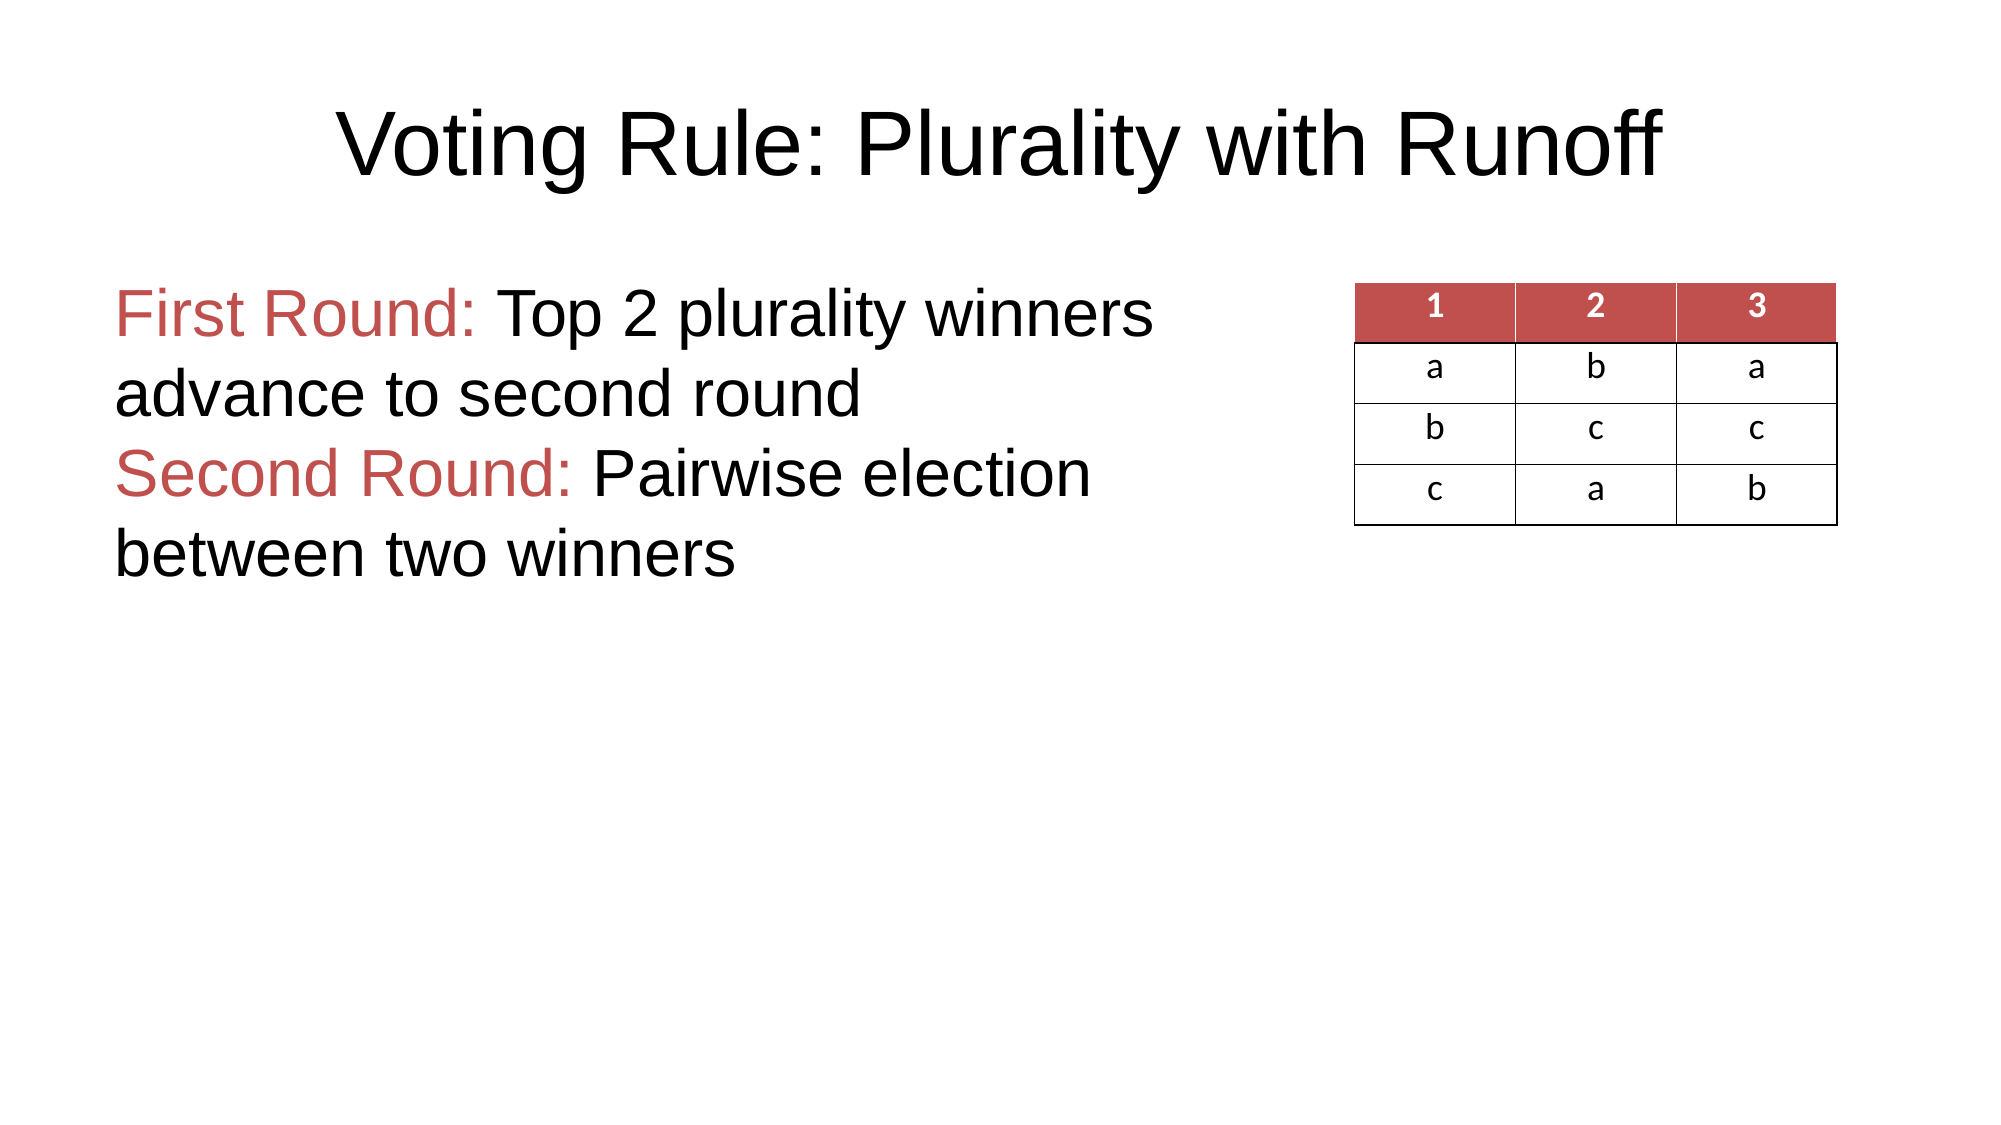

# Voting Rule: Plurality with Runoff
First Round: Top 2 plurality winners advance to second round
Second Round: Pairwise election between two winners
| 1 | 2 | 3 |
| --- | --- | --- |
| a | b | a |
| b | c | c |
| c | a | b |